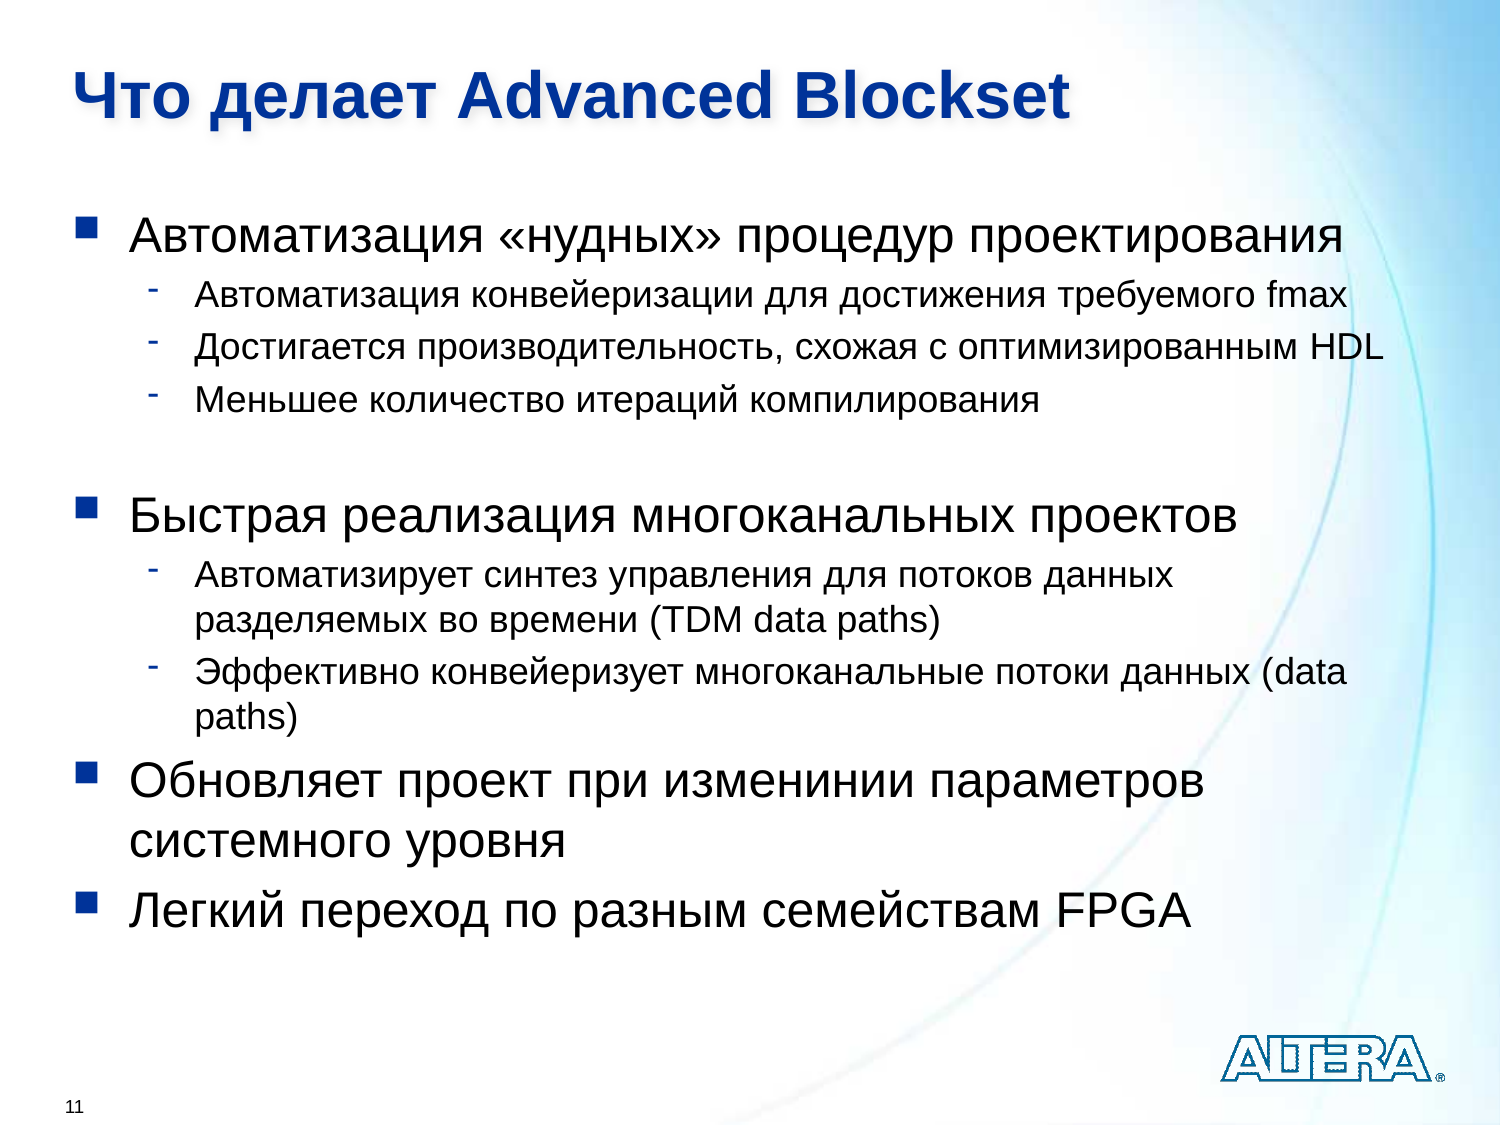

Что делает Advanced Blockset
Автоматизация «нудных» процедур проектирования
Автоматизация конвейеризации для достижения требуемого fmax
Достигается производительность, схожая с оптимизированным HDL
Меньшее количество итераций компилирования

Быстрая реализация многоканальных проектов
Автоматизирует синтез управления для потоков данных разделяемых во времени (TDM data paths)
Эффективно конвейеризует многоканальные потоки данных (data paths)
Обновляет проект при изменинии параметров системного уровня
Легкий переход по разным семействам FPGA